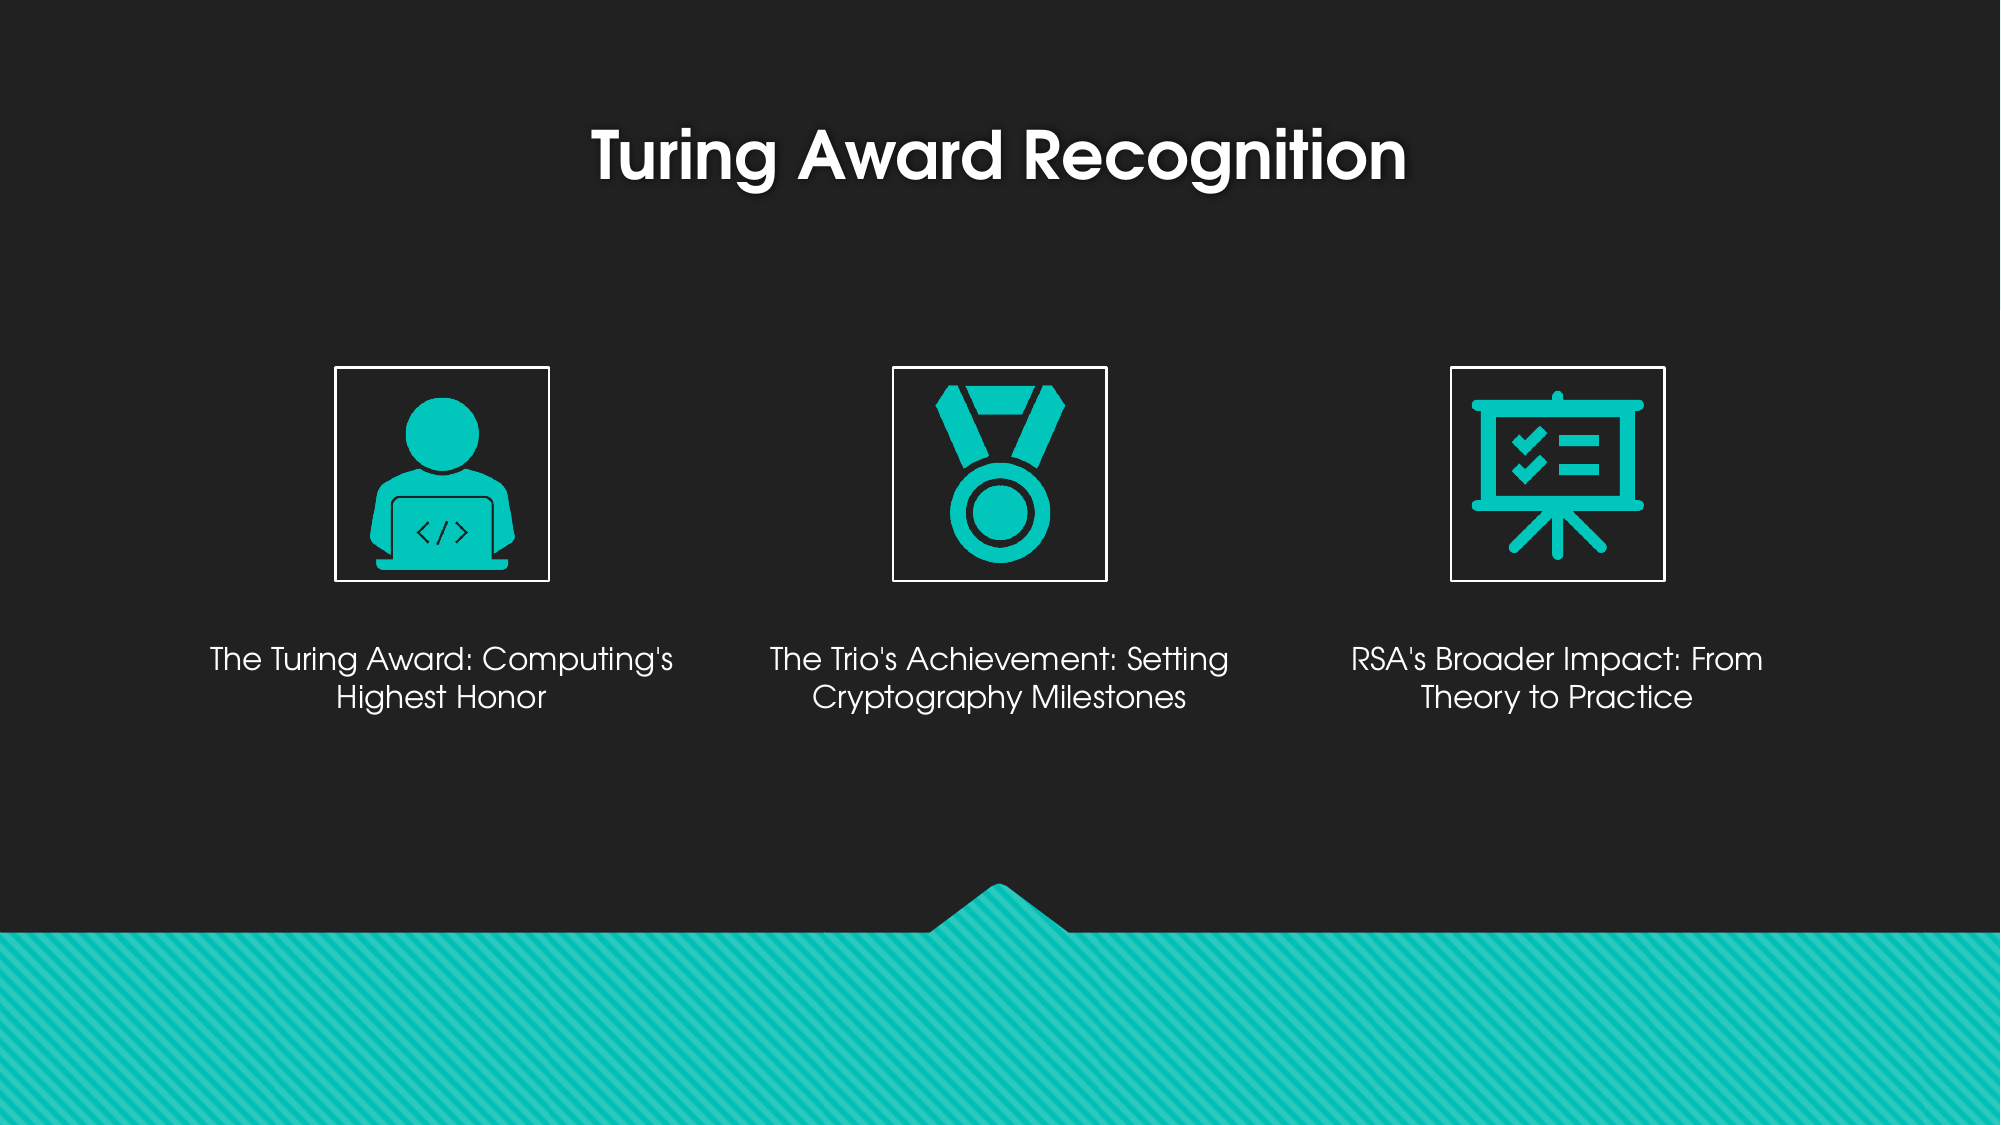

# Turing Award Recognition
The Turing Award: Computing's Highest Honor
The Trio's Achievement: Setting Cryptography Milestones
RSA's Broader Impact: From Theory to Practice